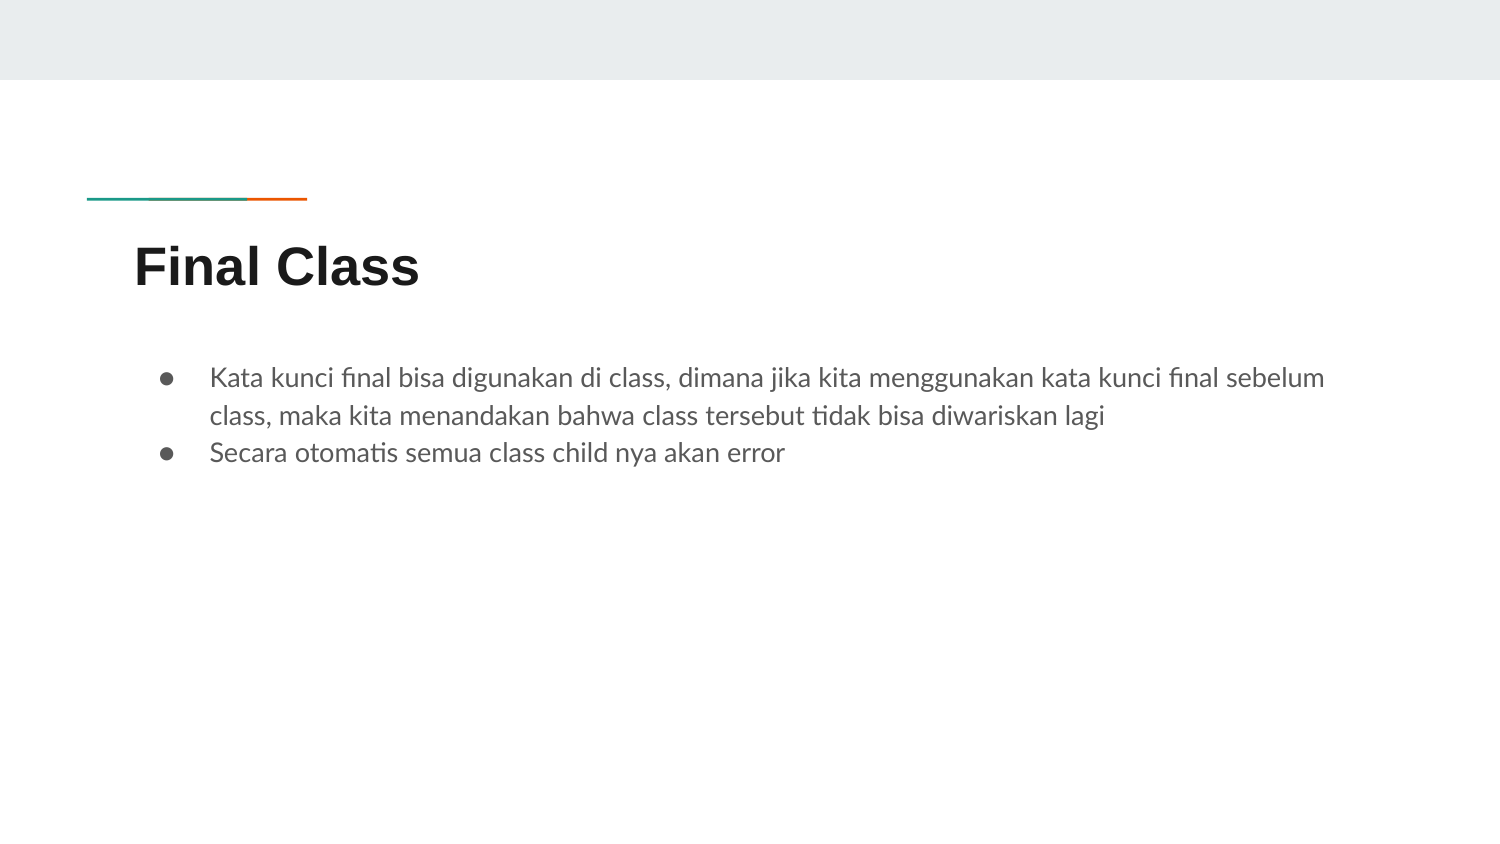

# Final Class
Kata kunci final bisa digunakan di class, dimana jika kita menggunakan kata kunci final sebelum class, maka kita menandakan bahwa class tersebut tidak bisa diwariskan lagi
Secara otomatis semua class child nya akan error